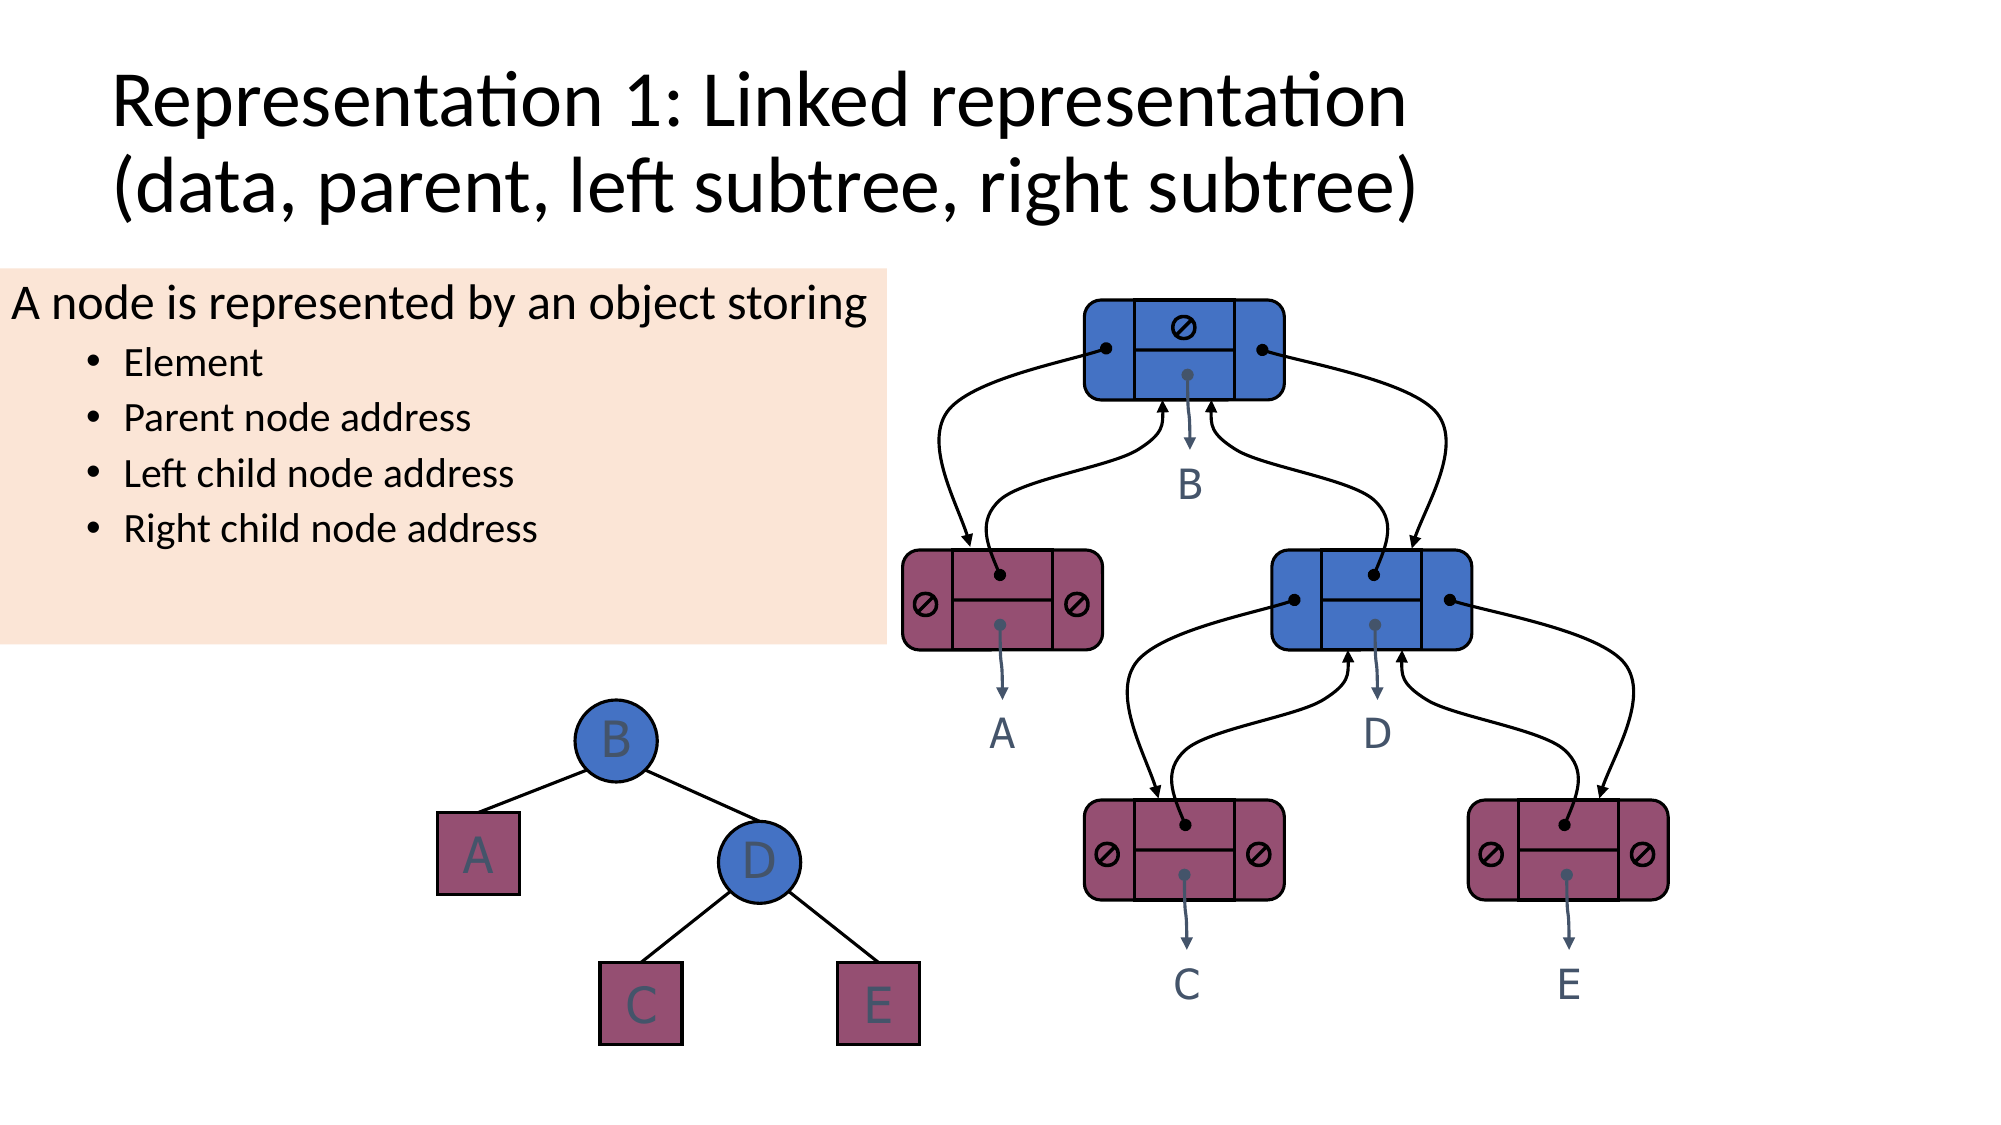

# Representation 1: Linked representation (data, parent, left subtree, right subtree)
A node is represented by an object storing
Element
Parent node address
Left child node address
Right child node address
∅

B

∅
∅

A
D

∅
∅
∅
∅
C
E
B
A
D
C
E